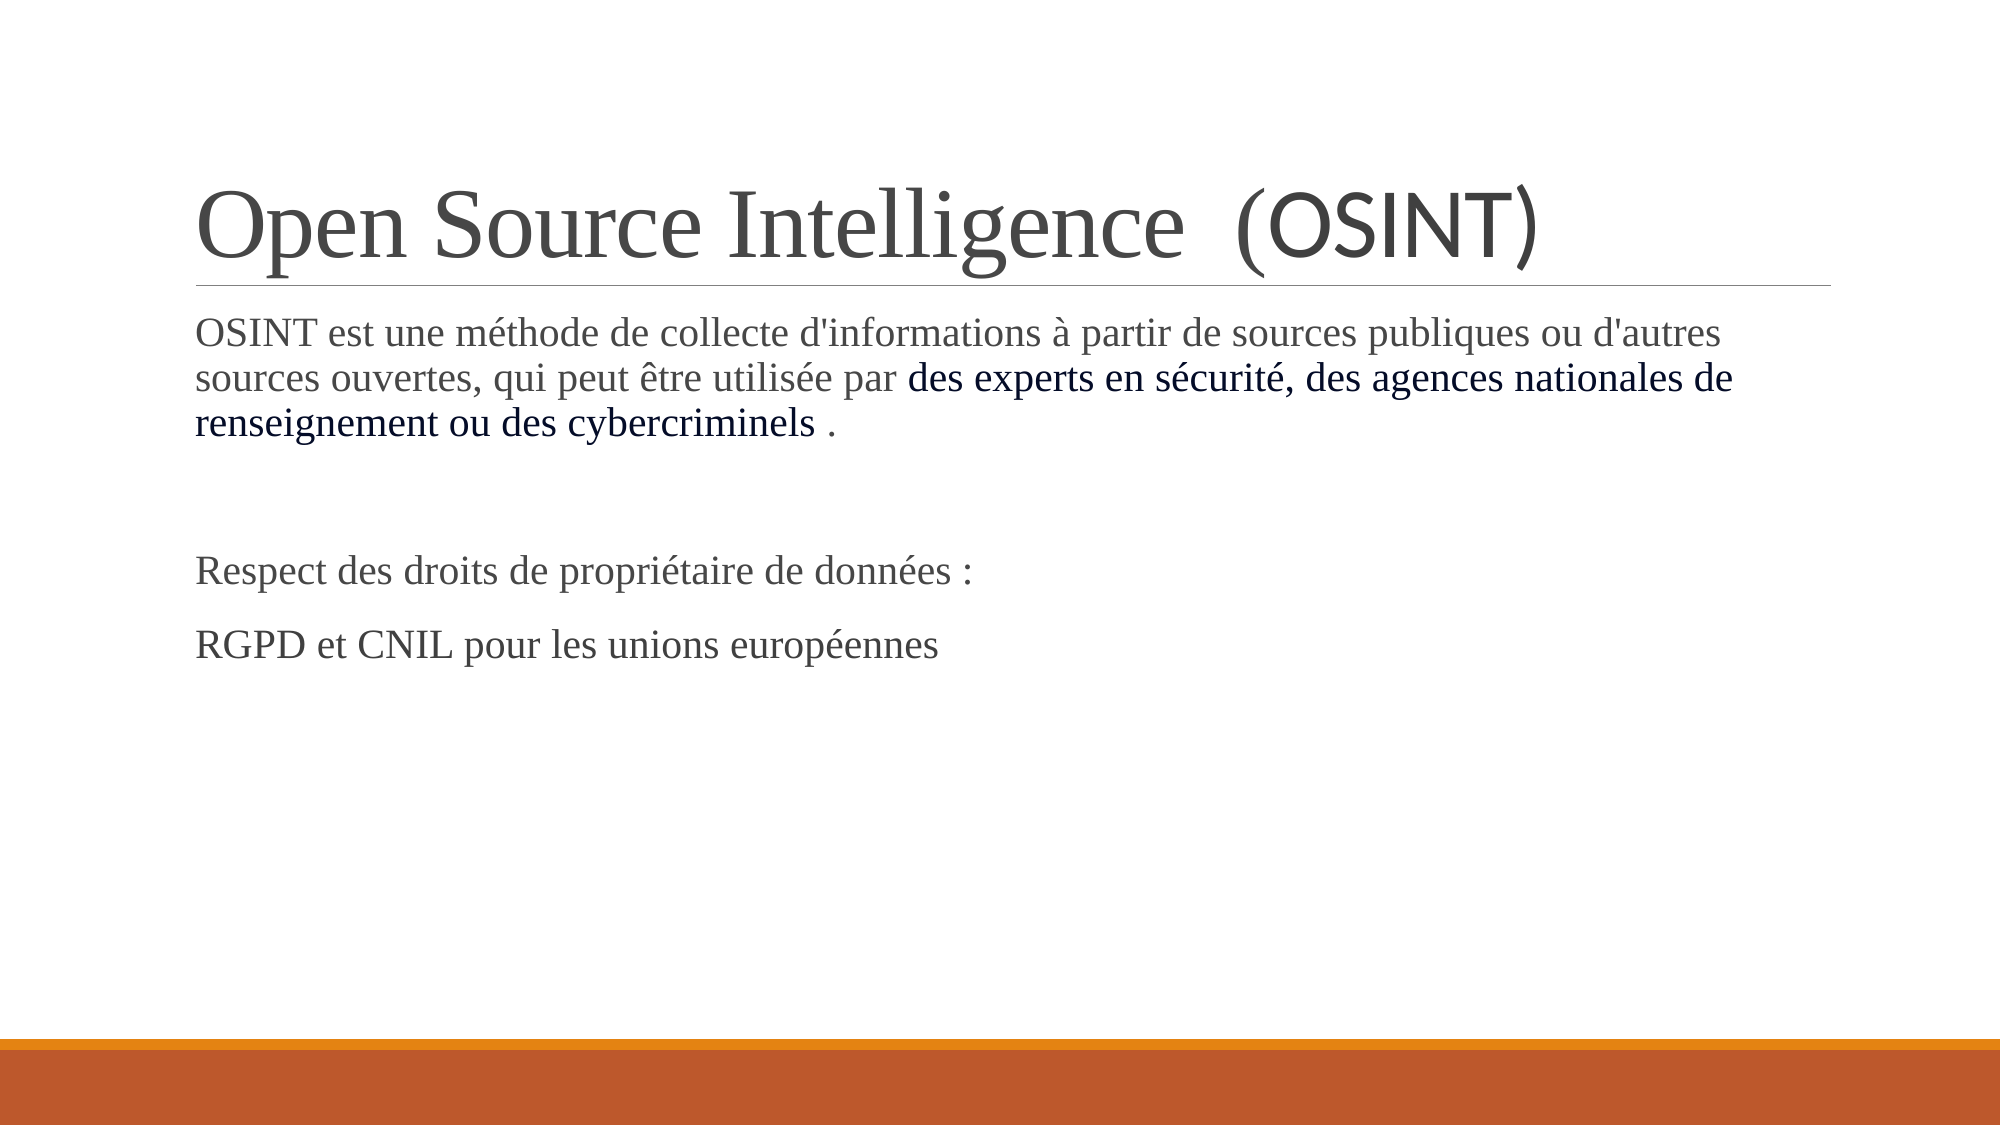

# Open Source Intelligence  (OSINT)
OSINT est une méthode de collecte d'informations à partir de sources publiques ou d'autres sources ouvertes, qui peut être utilisée par des experts en sécurité, des agences nationales de renseignement ou des cybercriminels .

Respect des droits de propriétaire de données :
RGPD et CNIL pour les unions européennes